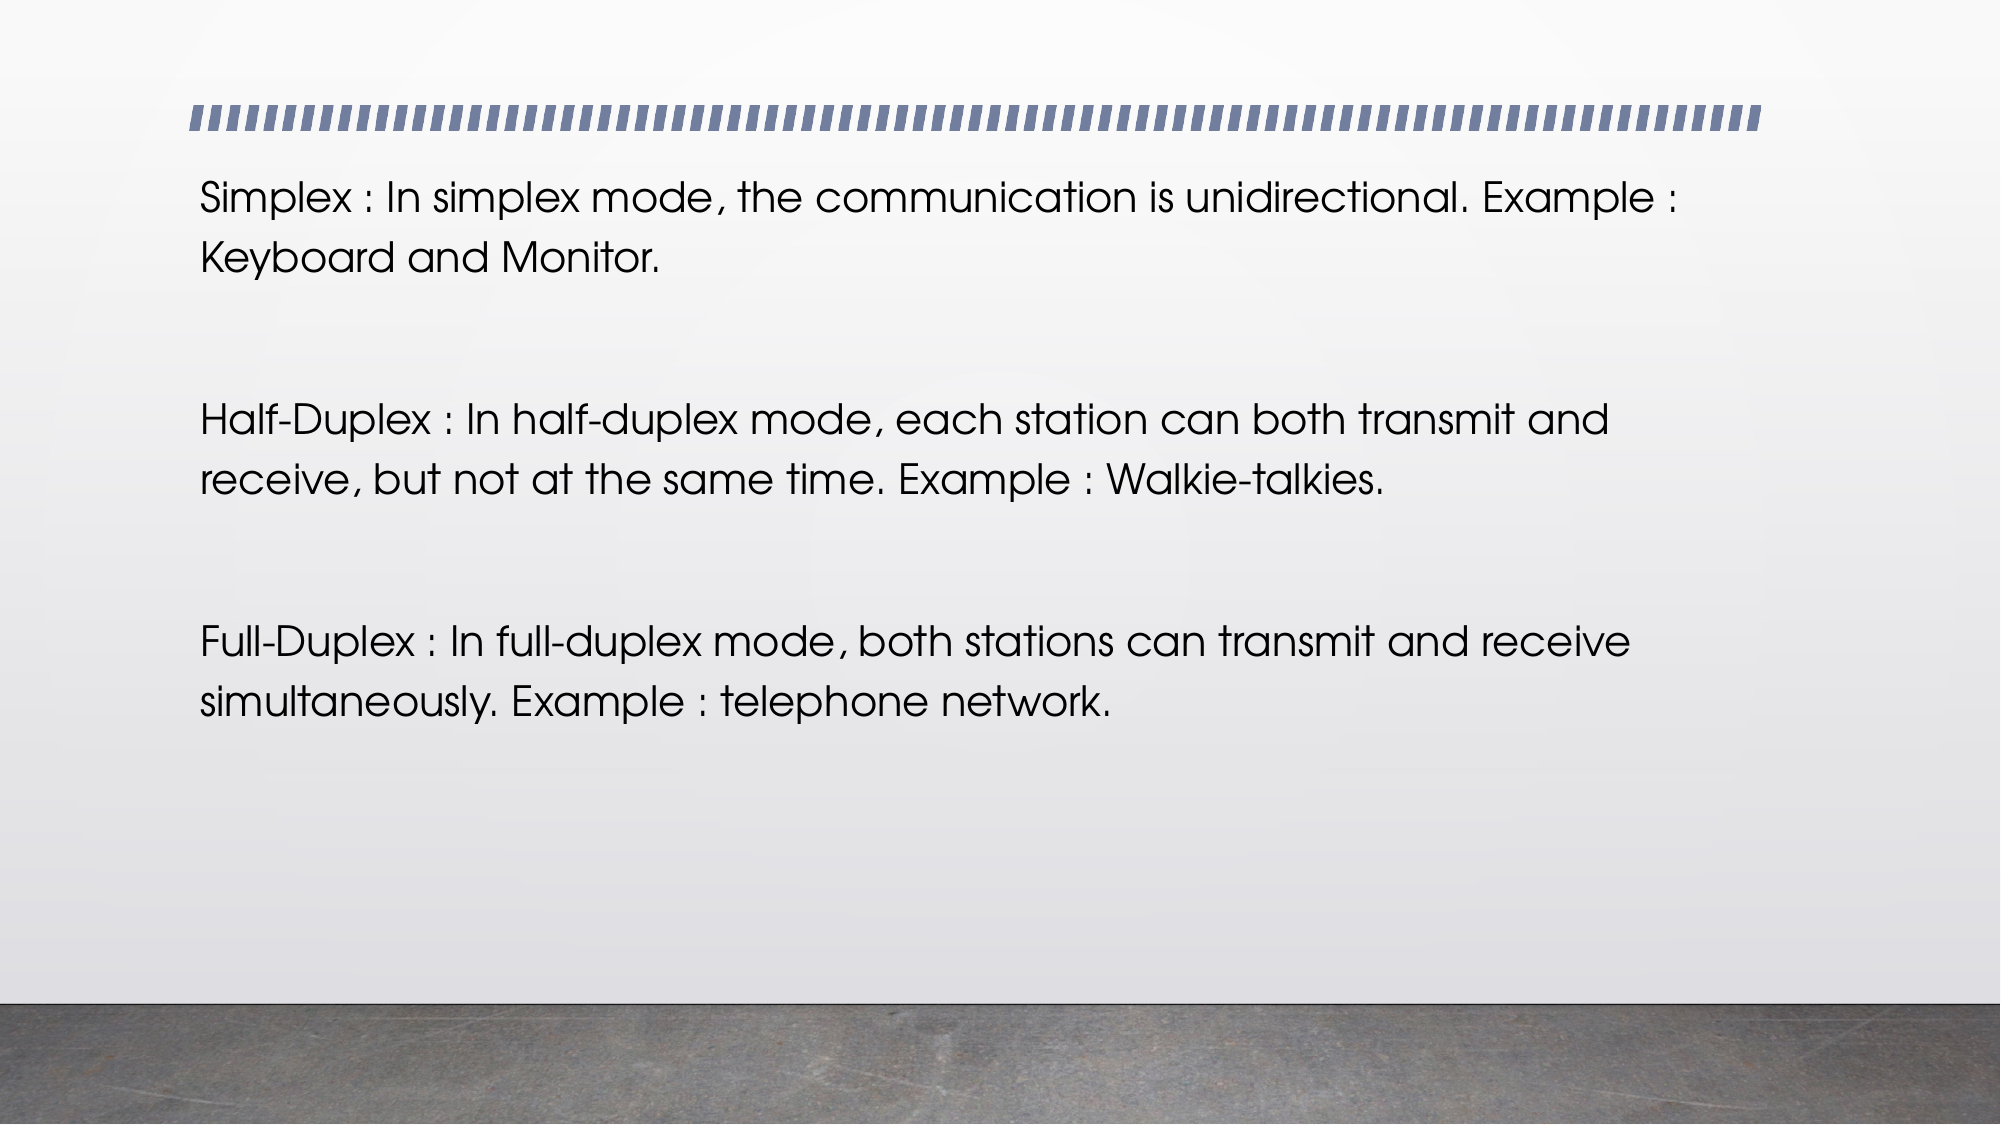

Simplex : In simplex mode, the communication is unidirectional. Example : Keyboard and Monitor.

Half-Duplex : In half-duplex mode, each station can both transmit and receive, but not at the same time. Example : Walkie-talkies.

Full-Duplex : In full-duplex mode, both stations can transmit and receive simultaneously. Example : telephone network.